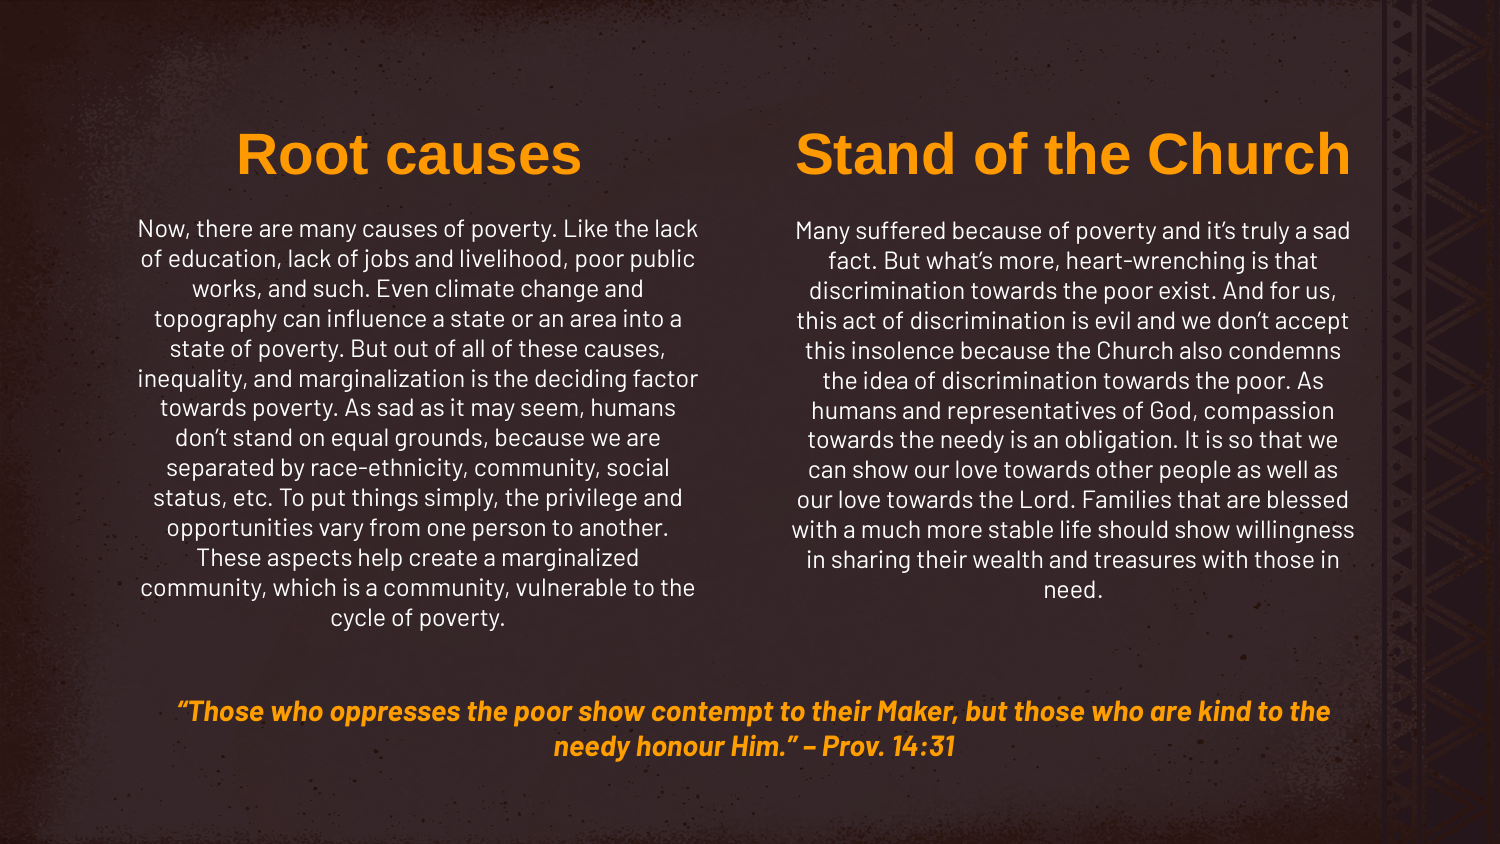

# Root causes
Stand of the Church
Many suffered because of poverty and it’s truly a sad fact. But what’s more, heart-wrenching is that discrimination towards the poor exist. And for us, this act of discrimination is evil and we don’t accept this insolence because the Church also condemns the idea of discrimination towards the poor. As humans and representatives of God, compassion towards the needy is an obligation. It is so that we can show our love towards other people as well as our love towards the Lord. Families that are blessed with a much more stable life should show willingness in sharing their wealth and treasures with those in need.
Now, there are many causes of poverty. Like the lack of education, lack of jobs and livelihood, poor public works, and such. Even climate change and topography can influence a state or an area into a state of poverty. But out of all of these causes, inequality, and marginalization is the deciding factor towards poverty. As sad as it may seem, humans don’t stand on equal grounds, because we are separated by race-ethnicity, community, social status, etc. To put things simply, the privilege and opportunities vary from one person to another. These aspects help create a marginalized community, which is a community, vulnerable to the cycle of poverty.
“Those who oppresses the poor show contempt to their Maker, but those who are kind to the needy honour Him.” – Prov. 14:31